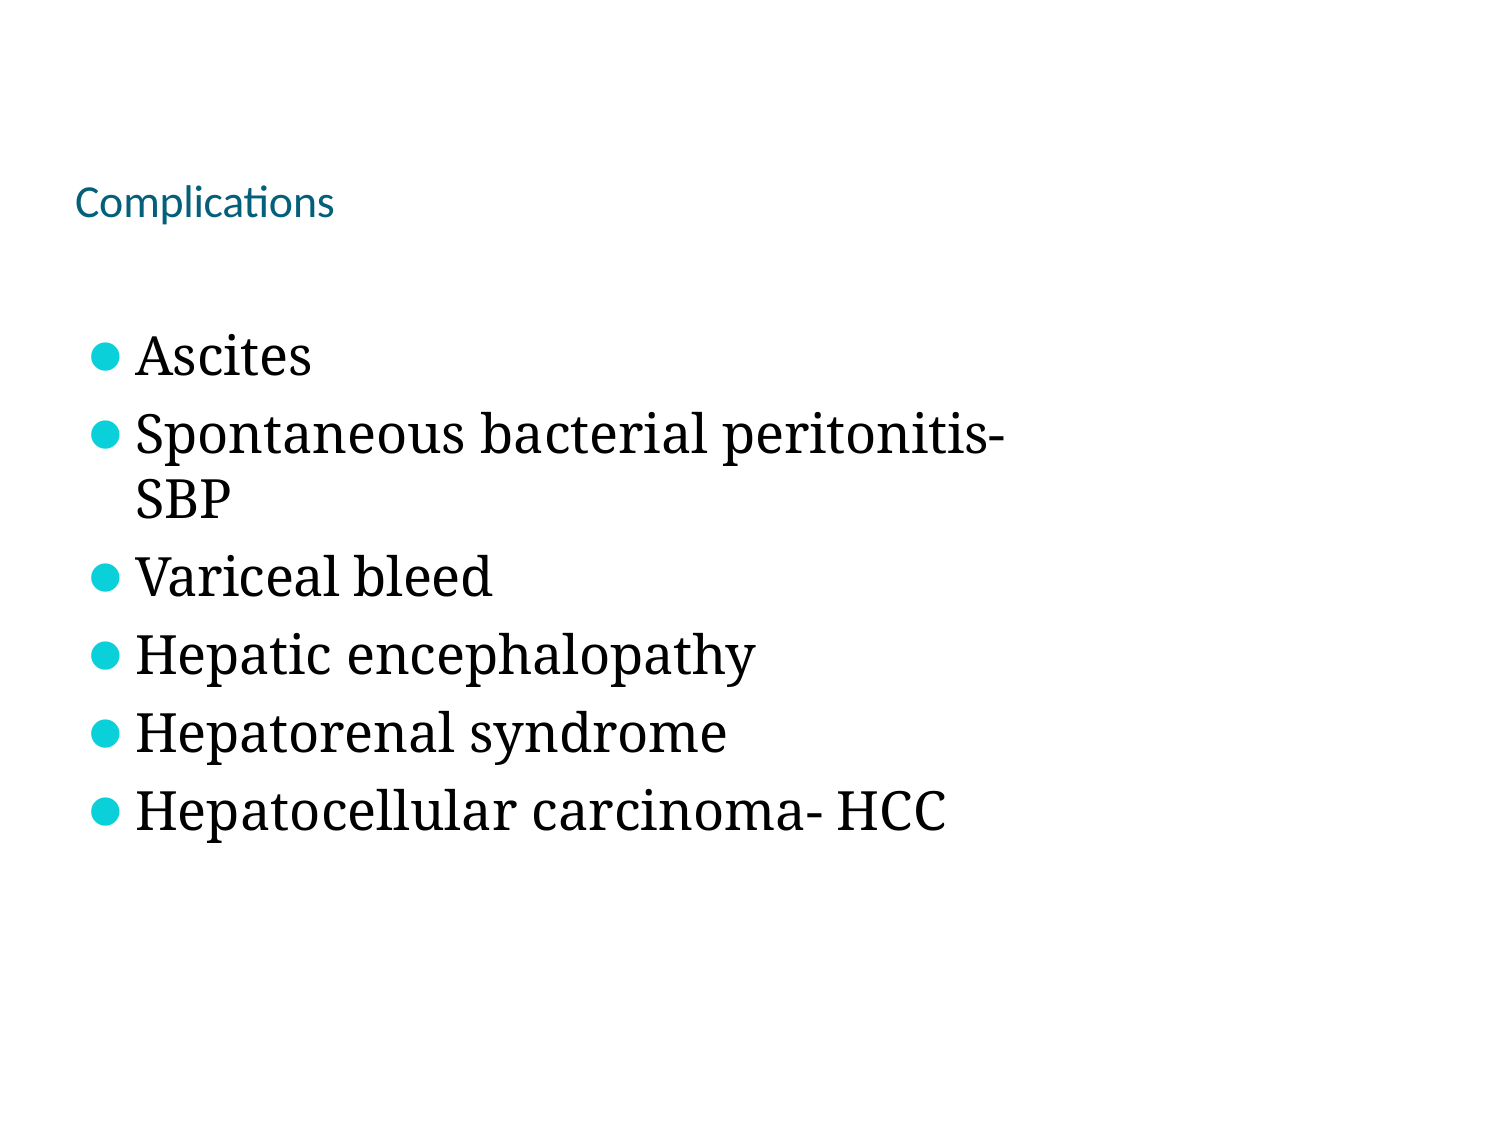

# Complications
Ascites
Spontaneous bacterial peritonitis- SBP
Variceal bleed
Hepatic encephalopathy
Hepatorenal syndrome
Hepatocellular carcinoma- HCC